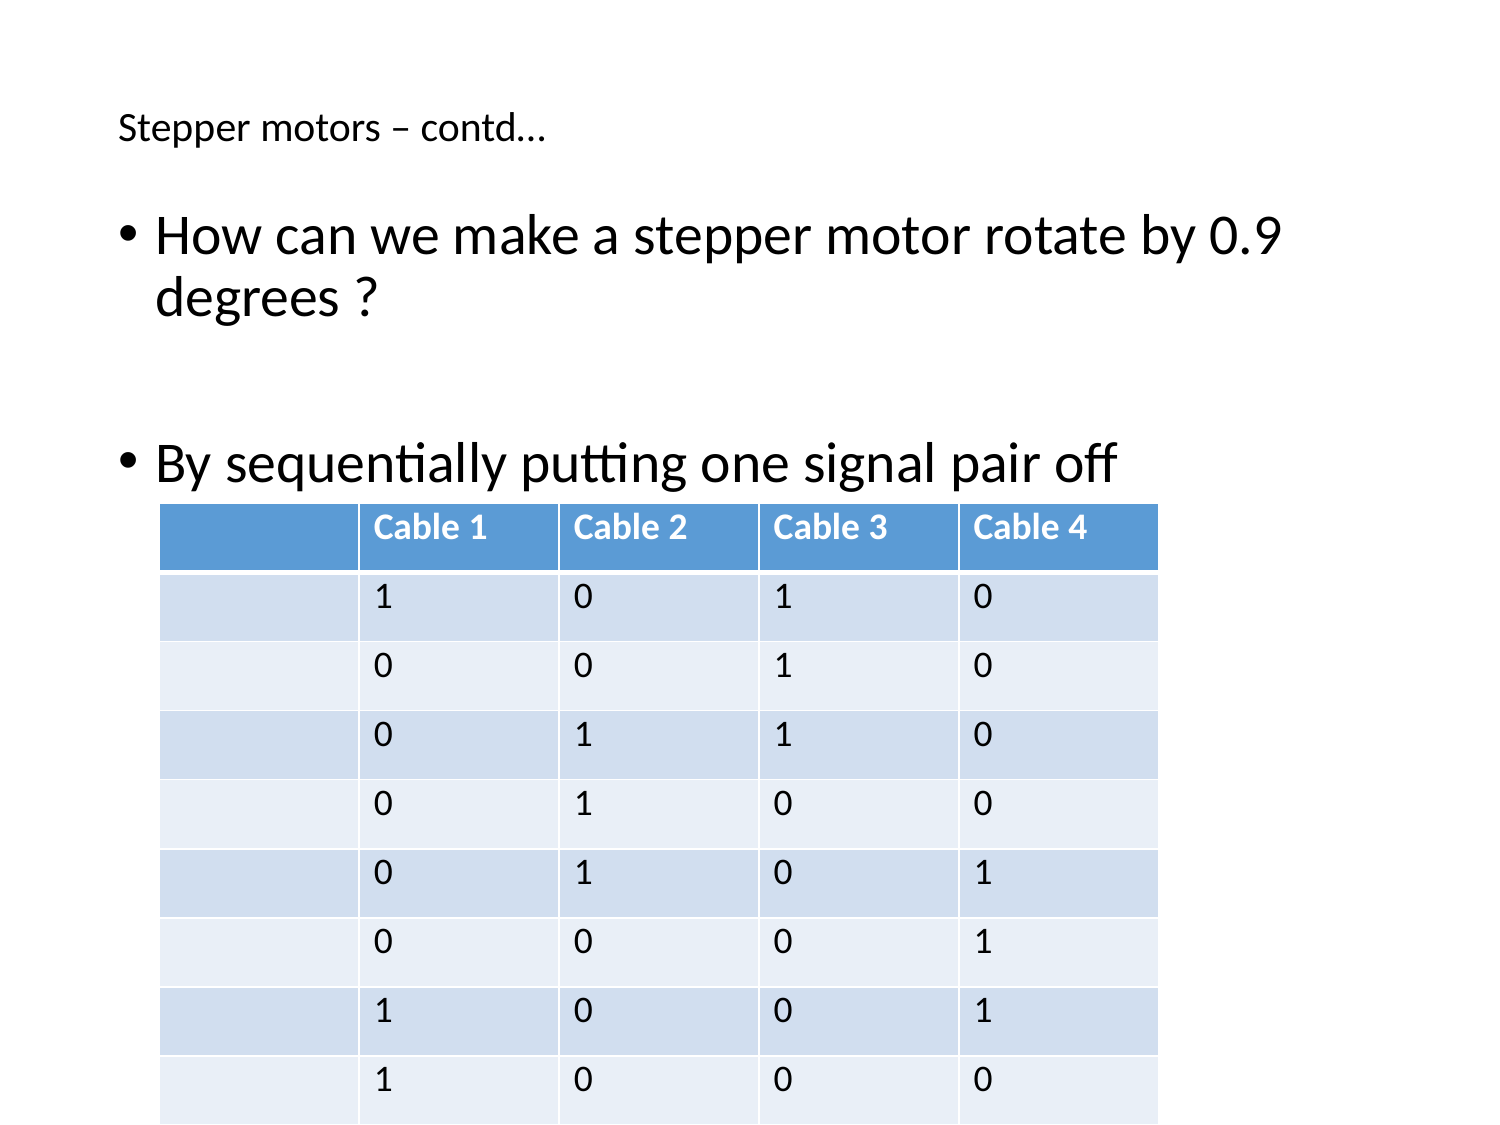

# Stepper motors – contd…
How can we make a stepper motor rotate by 0.9 degrees ?

By sequentially putting one signal pair off

|  | Cable 1 | Cable 2 | Cable 3 | Cable 4 |
| --- | --- | --- | --- | --- |
|  | 1 | 0 | 1 | 0 |
|  | 0 | 0 | 1 | 0 |
|  | 0 | 1 | 1 | 0 |
|  | 0 | 1 | 0 | 0 |
|  | 0 | 1 | 0 | 1 |
|  | 0 | 0 | 0 | 1 |
|  | 1 | 0 | 0 | 1 |
|  | 1 | 0 | 0 | 0 |